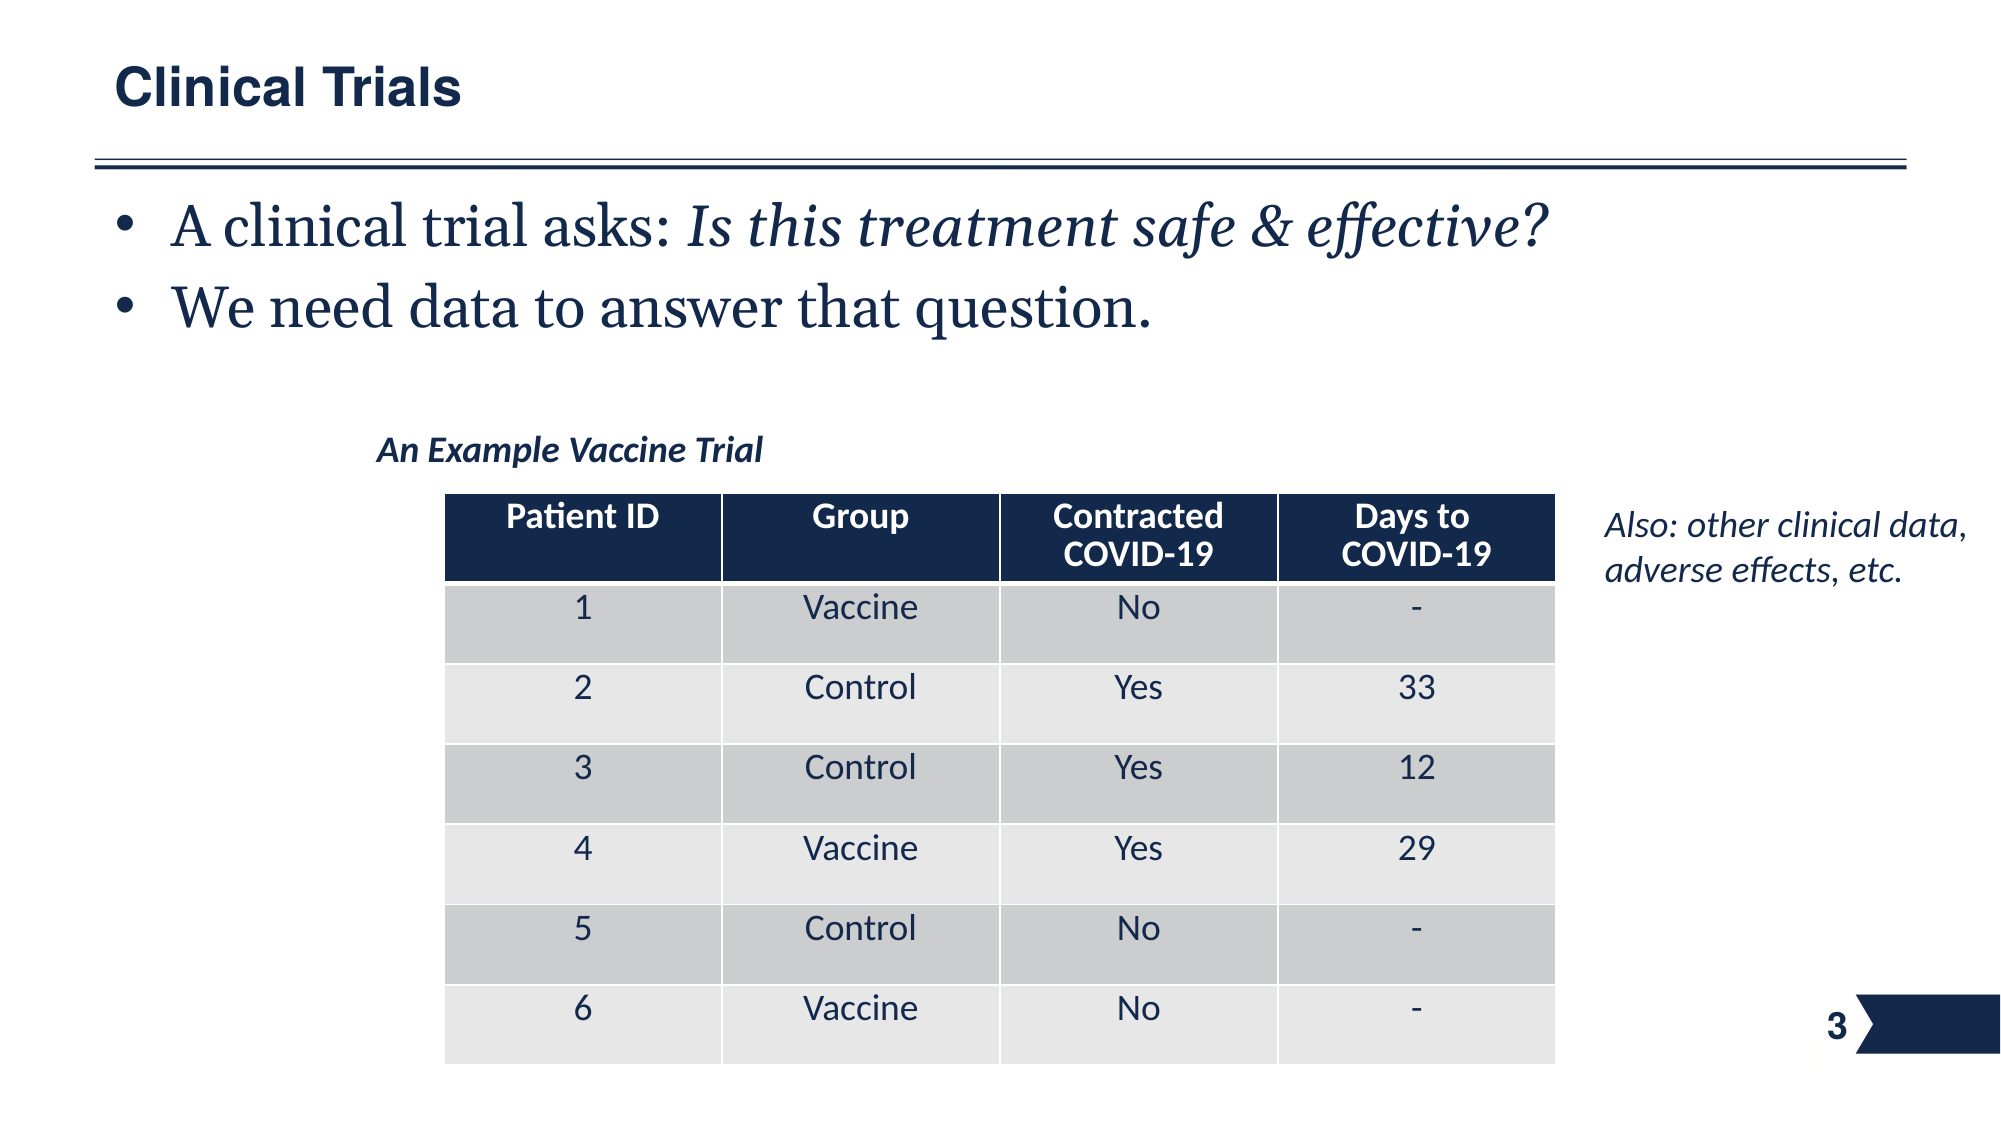

# Clinical Trials
A clinical trial asks: Is this treatment safe & effective?
We need data to answer that question.

An Example Vaccine Trial
| Patient ID | Group | Contracted COVID-19 | Days to COVID-19 |
| --- | --- | --- | --- |
| 1 | Vaccine | No | - |
| 2 | Control | Yes | 33 |
| 3 | Control | Yes | 12 |
| 4 | Vaccine | Yes | 29 |
| 5 | Control | No | - |
| 6 | Vaccine | No | - |
Also: other clinical data, adverse effects, etc.
3
3